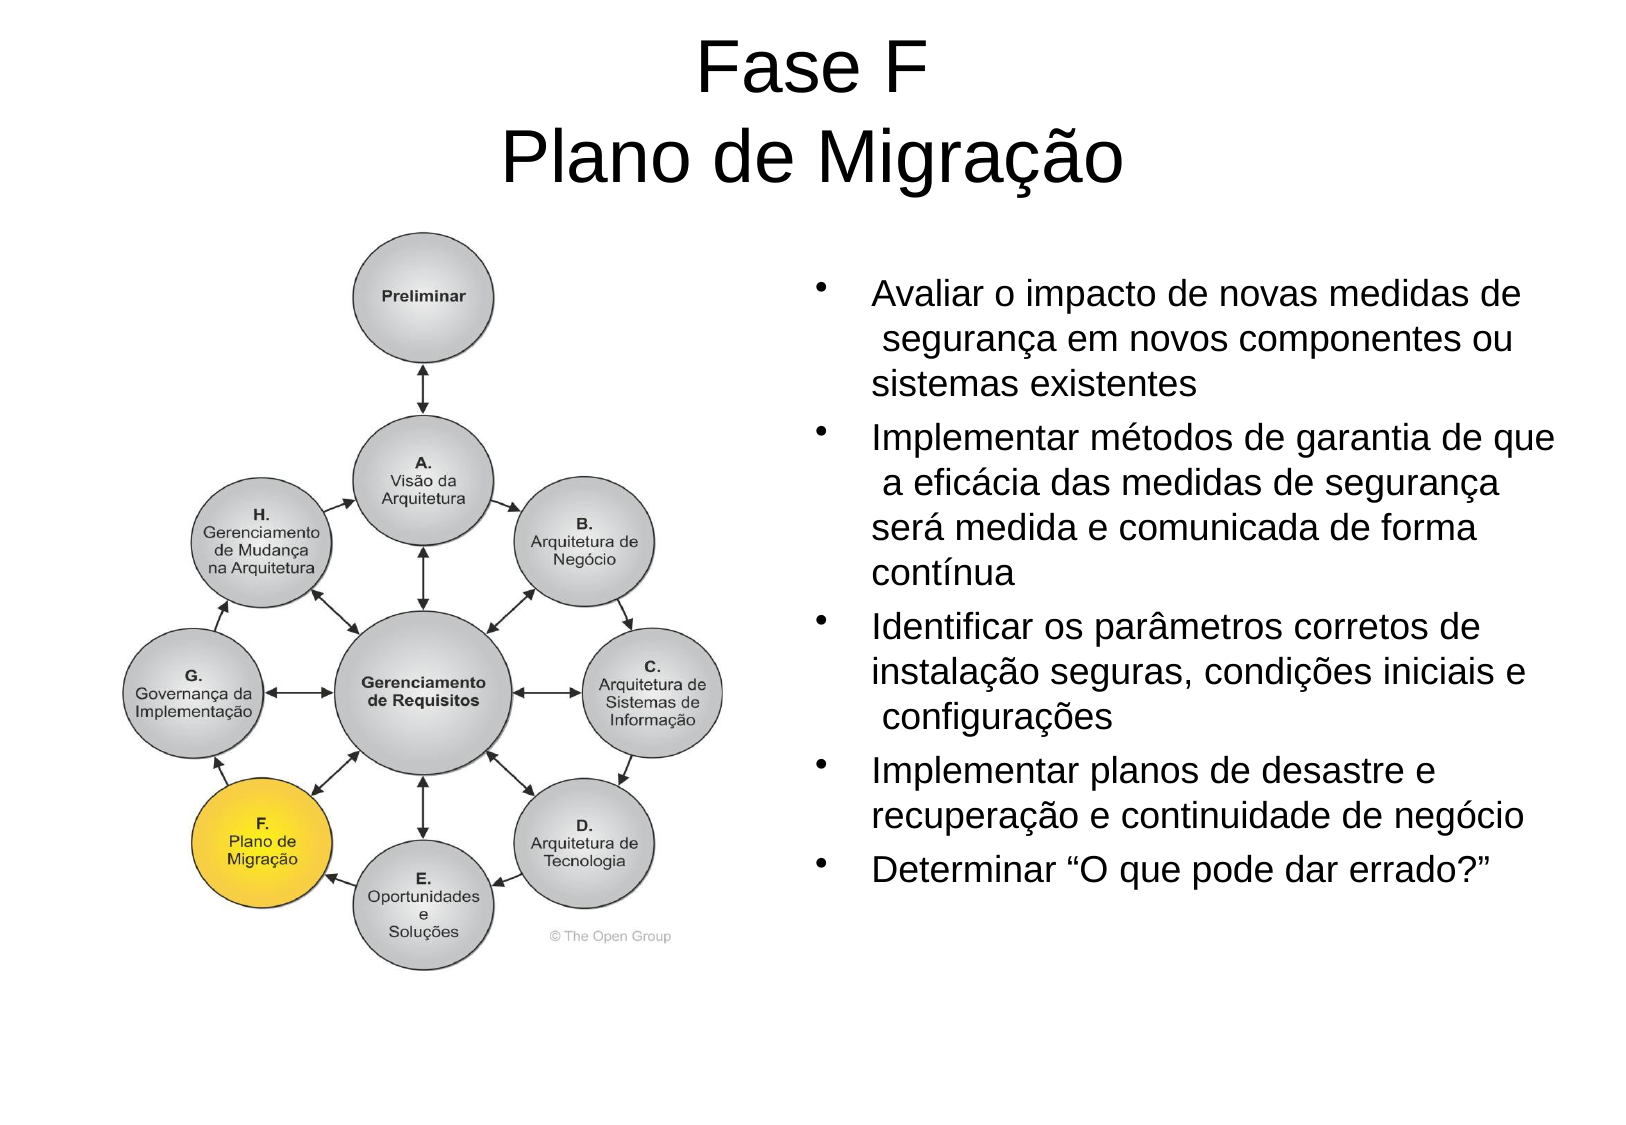

# Fase F
Plano de Migração

Avaliar o impacto de novas medidas de  segurança em novos componentes ou  sistemas existentes
Implementar métodos de garantia de que  a eficácia das medidas de segurança  será medida e comunicada de forma  contínua
Identificar os parâmetros corretos de  instalação seguras, condições iniciais e  configurações
Implementar planos de desastre e
recuperação e continuidade de negócio
Determinar “O que pode dar errado?”